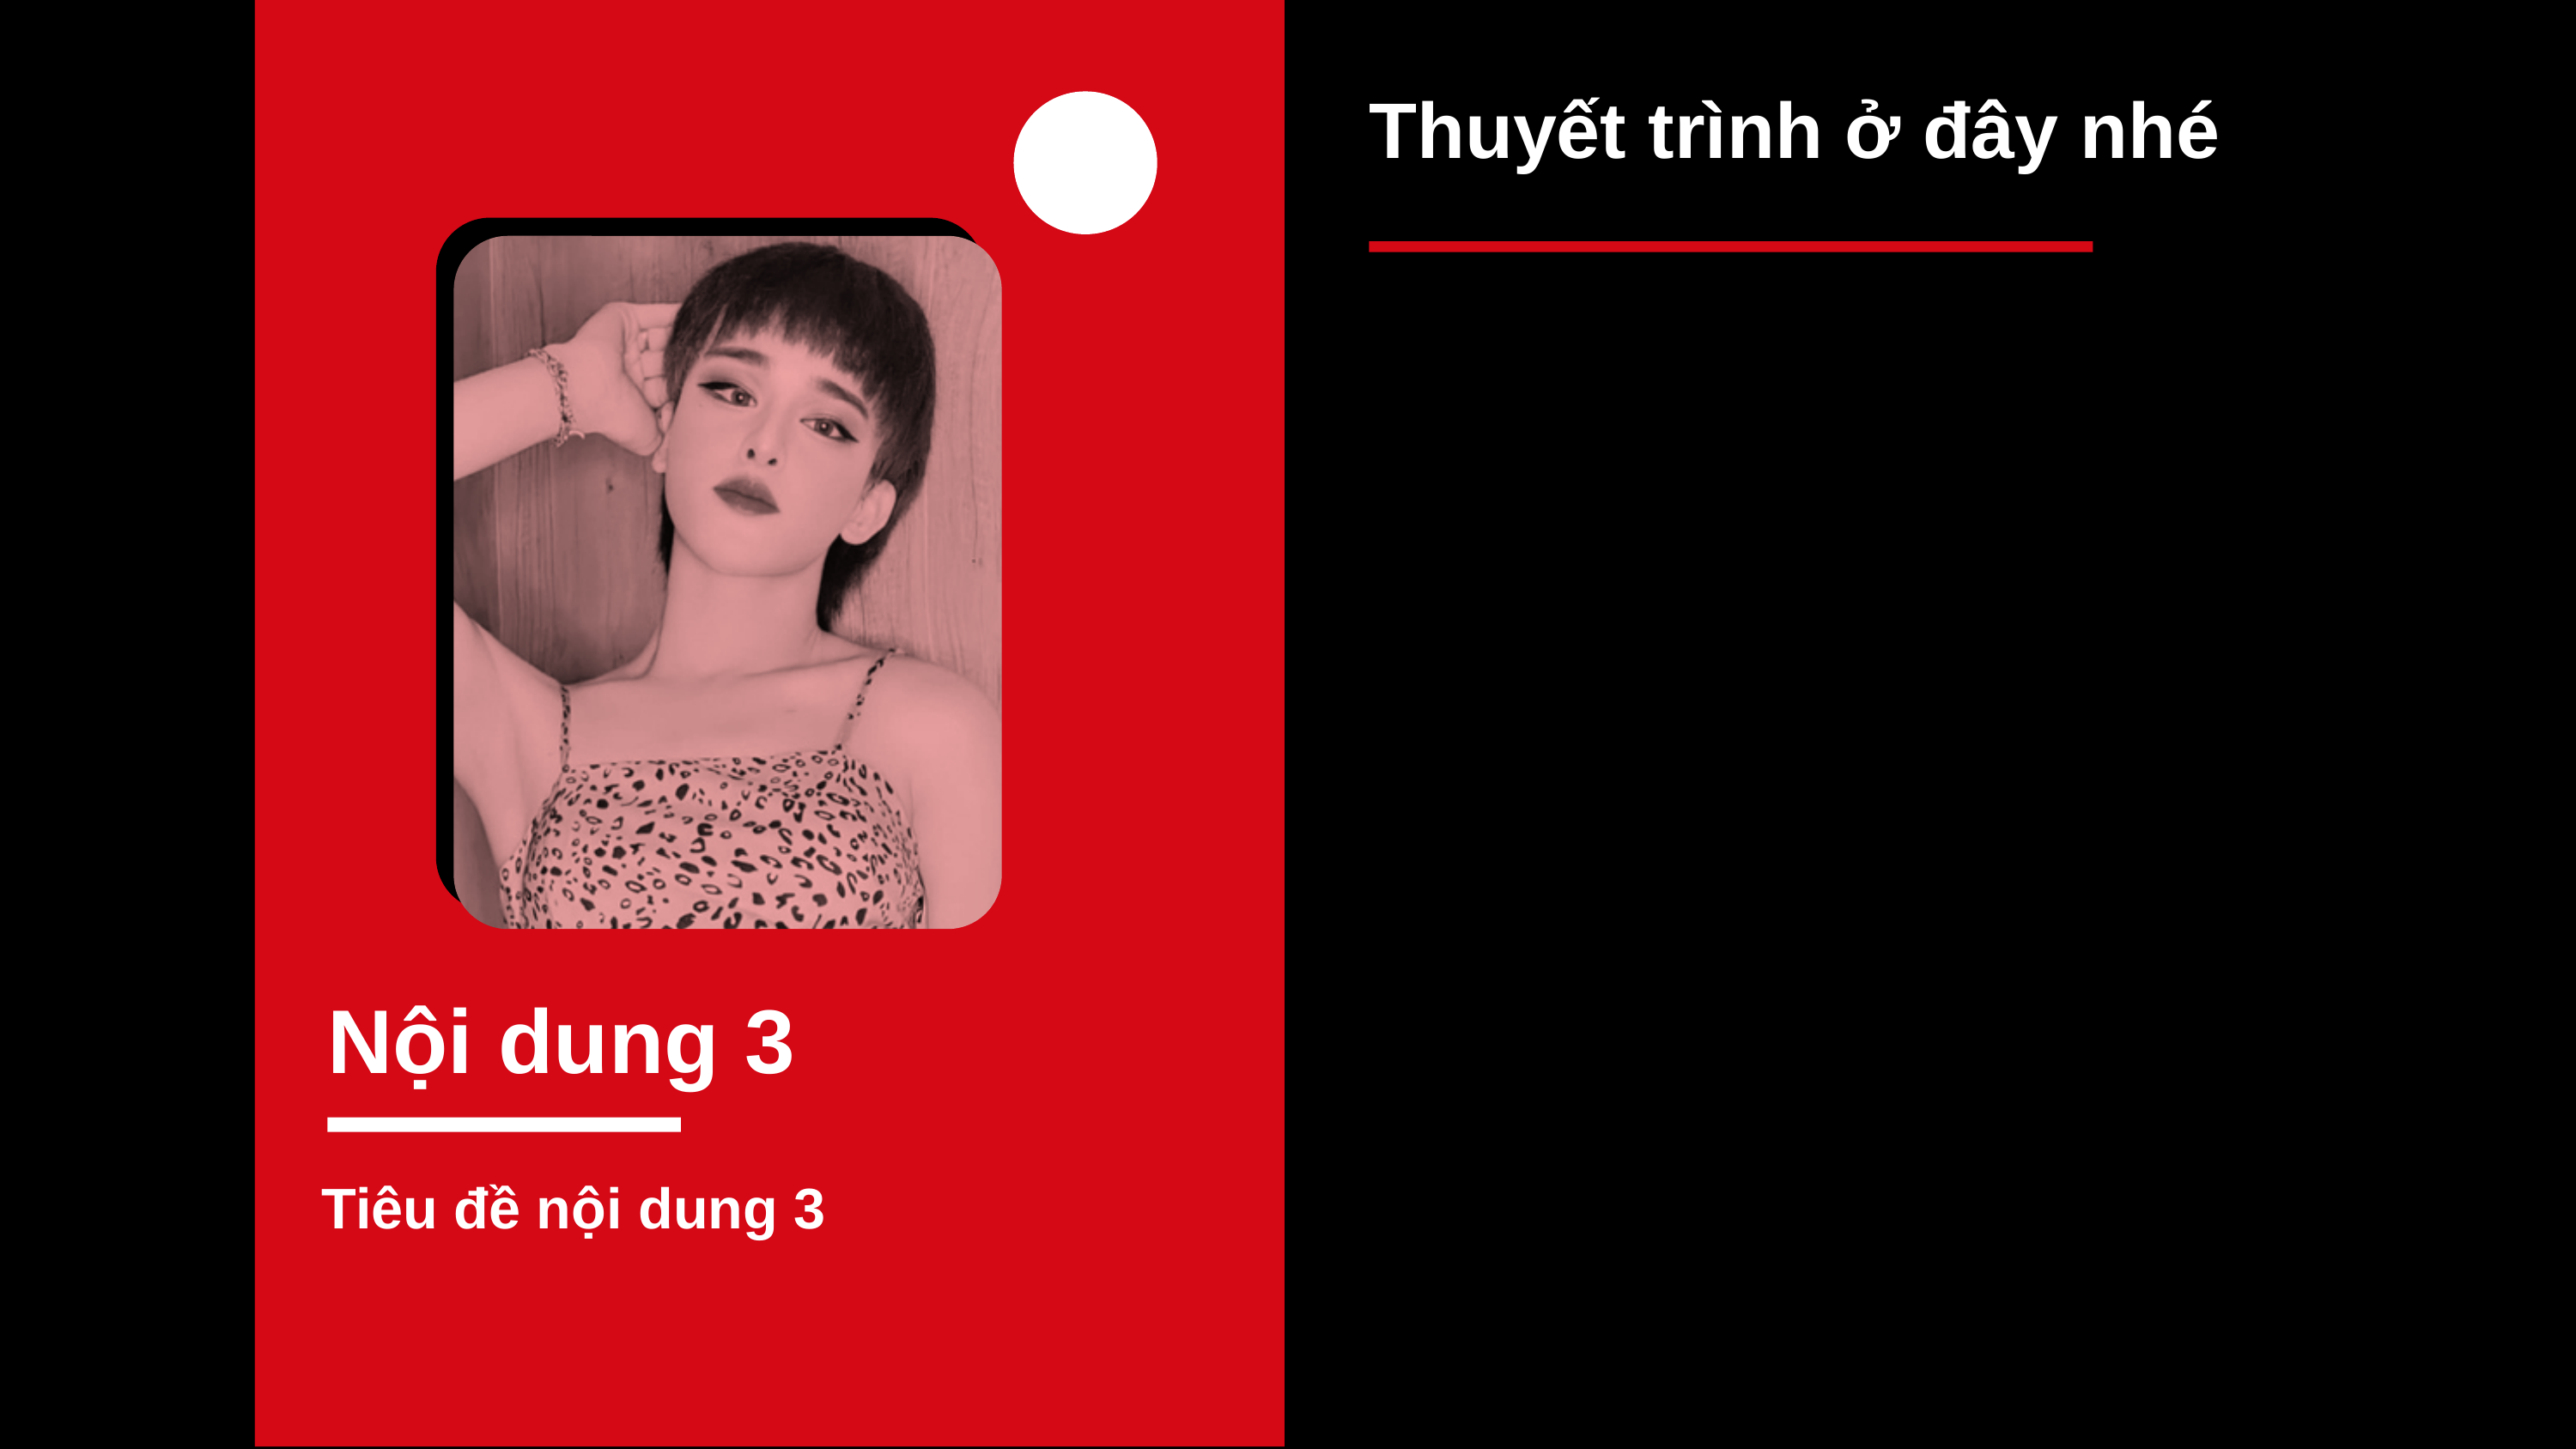

Thuyết trình ở đây nhé

Nội dung 3

Tiêu đề nội dung 3